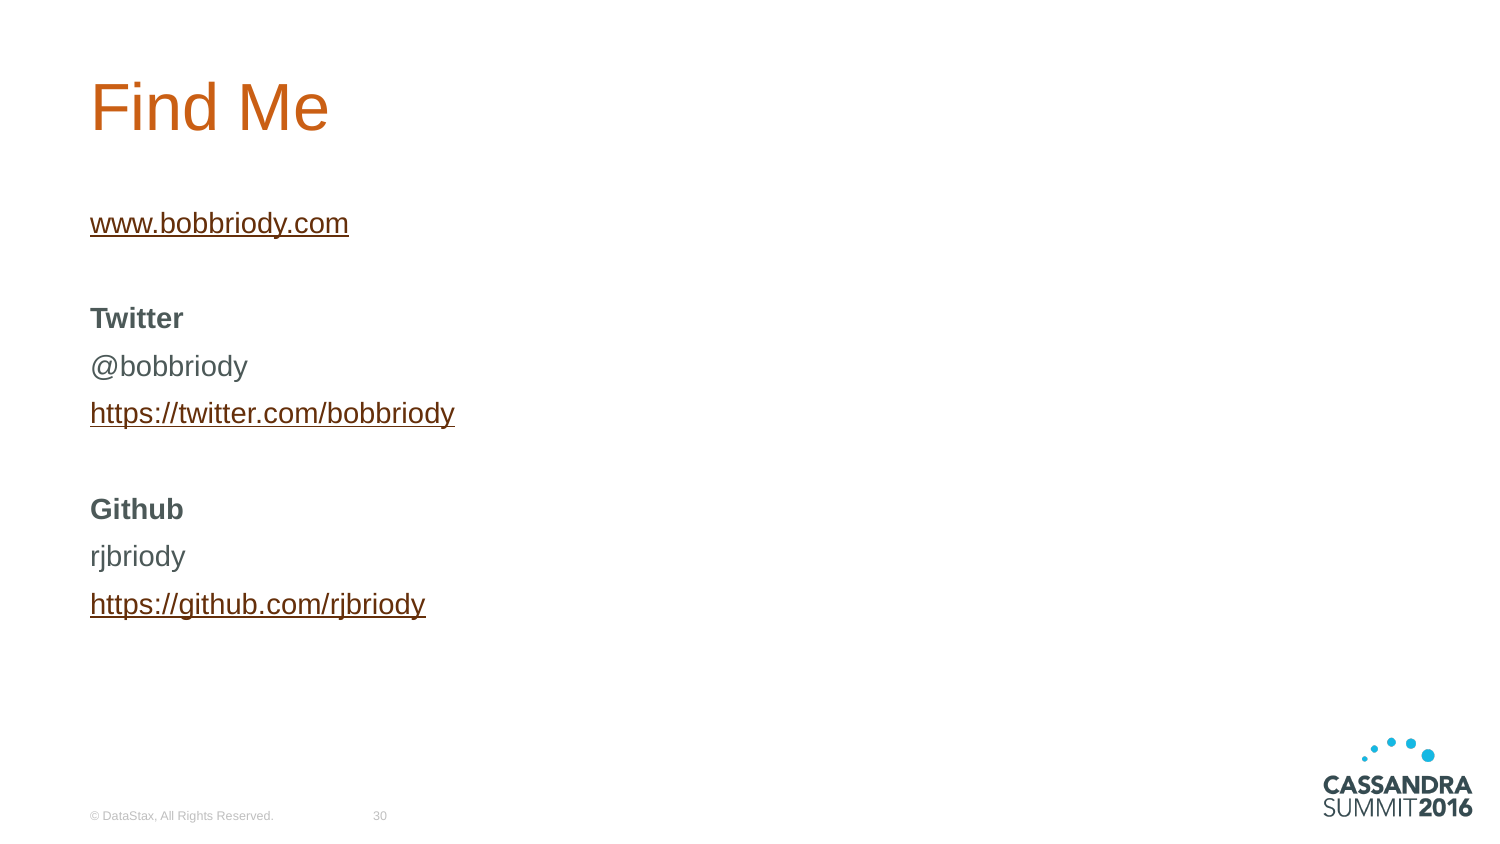

# Find Me
www.bobbriody.com

Twitter
@bobbriody
https://twitter.com/bobbriody

Github
rjbriody
https://github.com/rjbriody

© DataStax, All Rights Reserved.
30